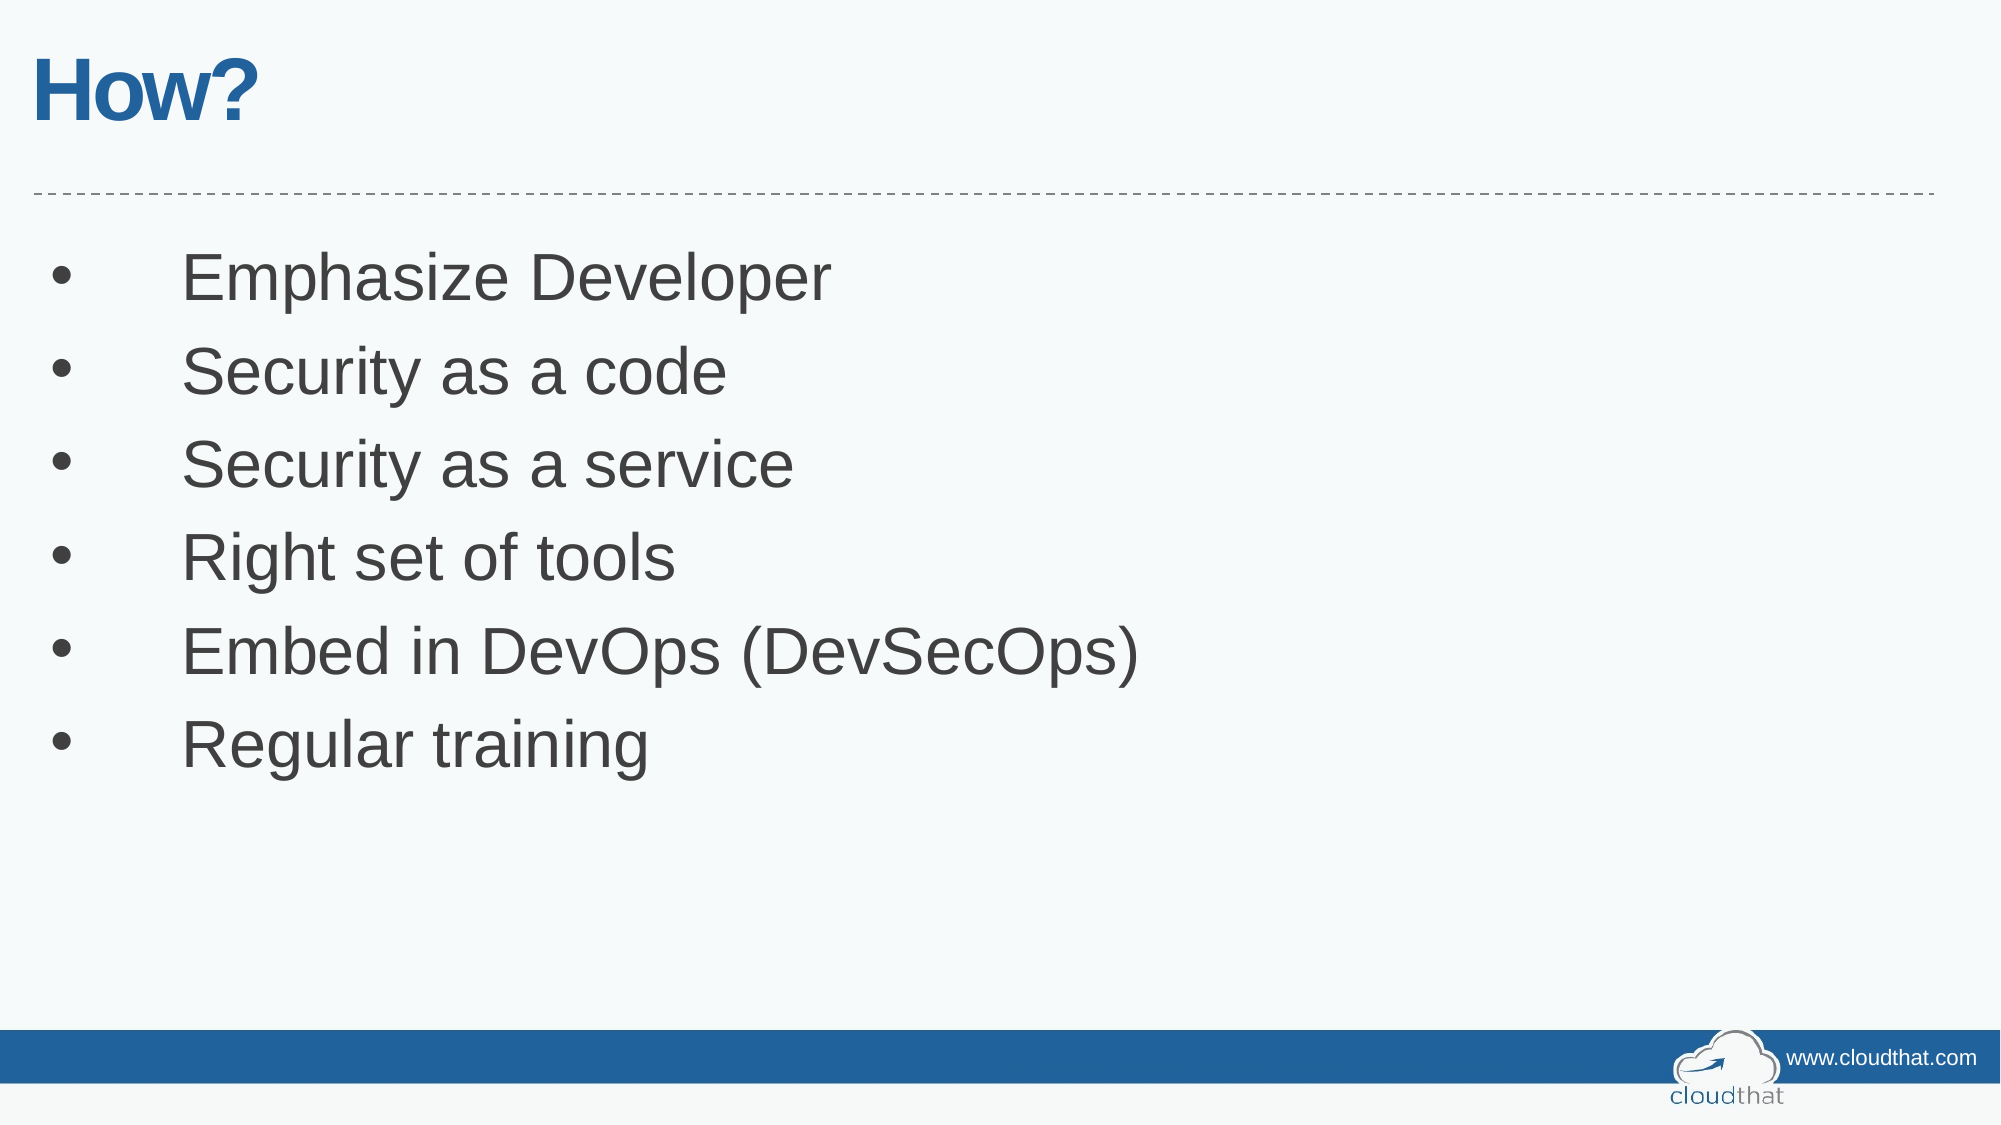

# How?
   Emphasize Developer
   Security as a code
   Security as a service
   Right set of tools
   Embed in DevOps (DevSecOps)
   Regular training